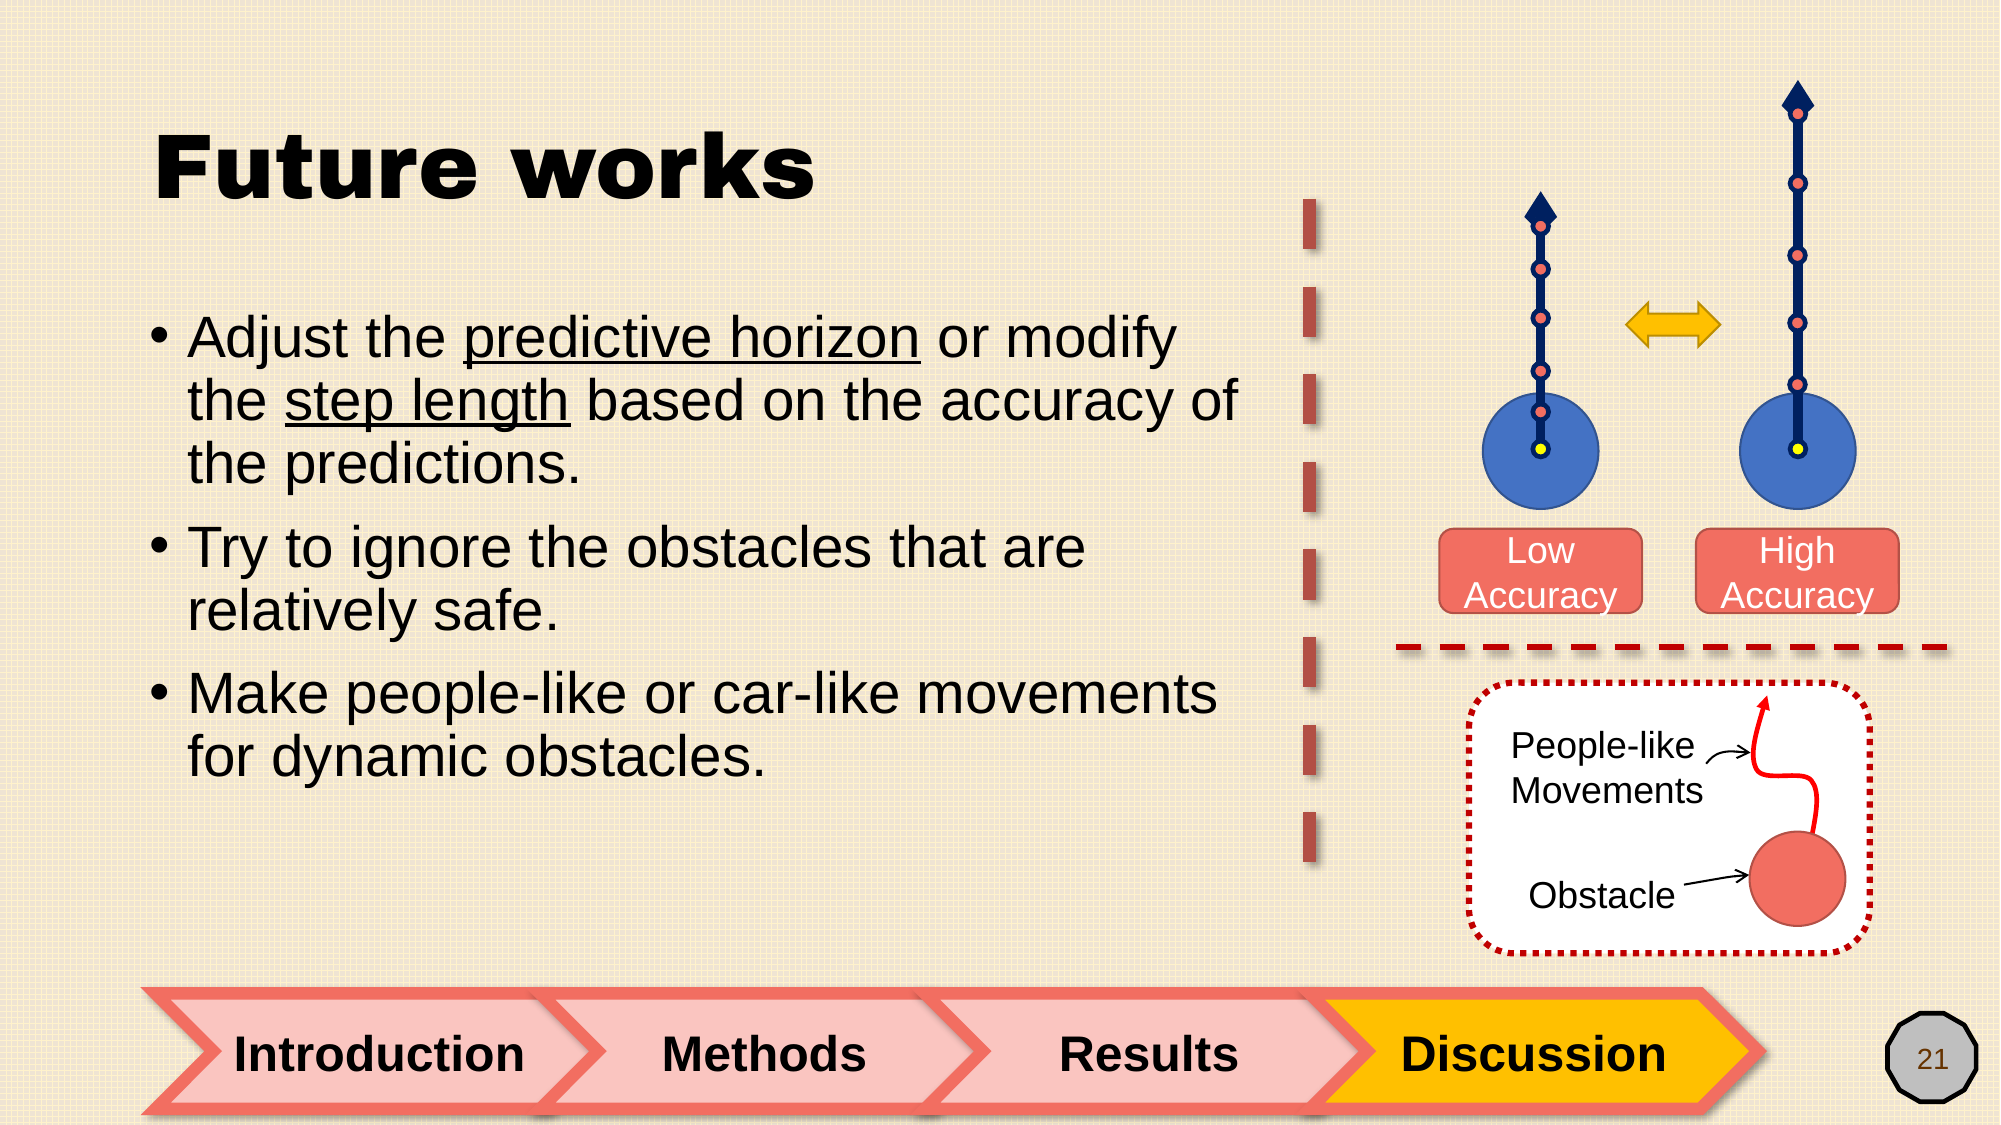

# Future works

Low Accuracy
High Accuracy
Adjust the predictive horizon or modify the step length based on the accuracy of the predictions.
Try to ignore the obstacles that are relatively safe.
Make people-like or car-like movements for dynamic obstacles.

People-like Movements

Obstacle

Introduction
Methods
Results
Discussion
21